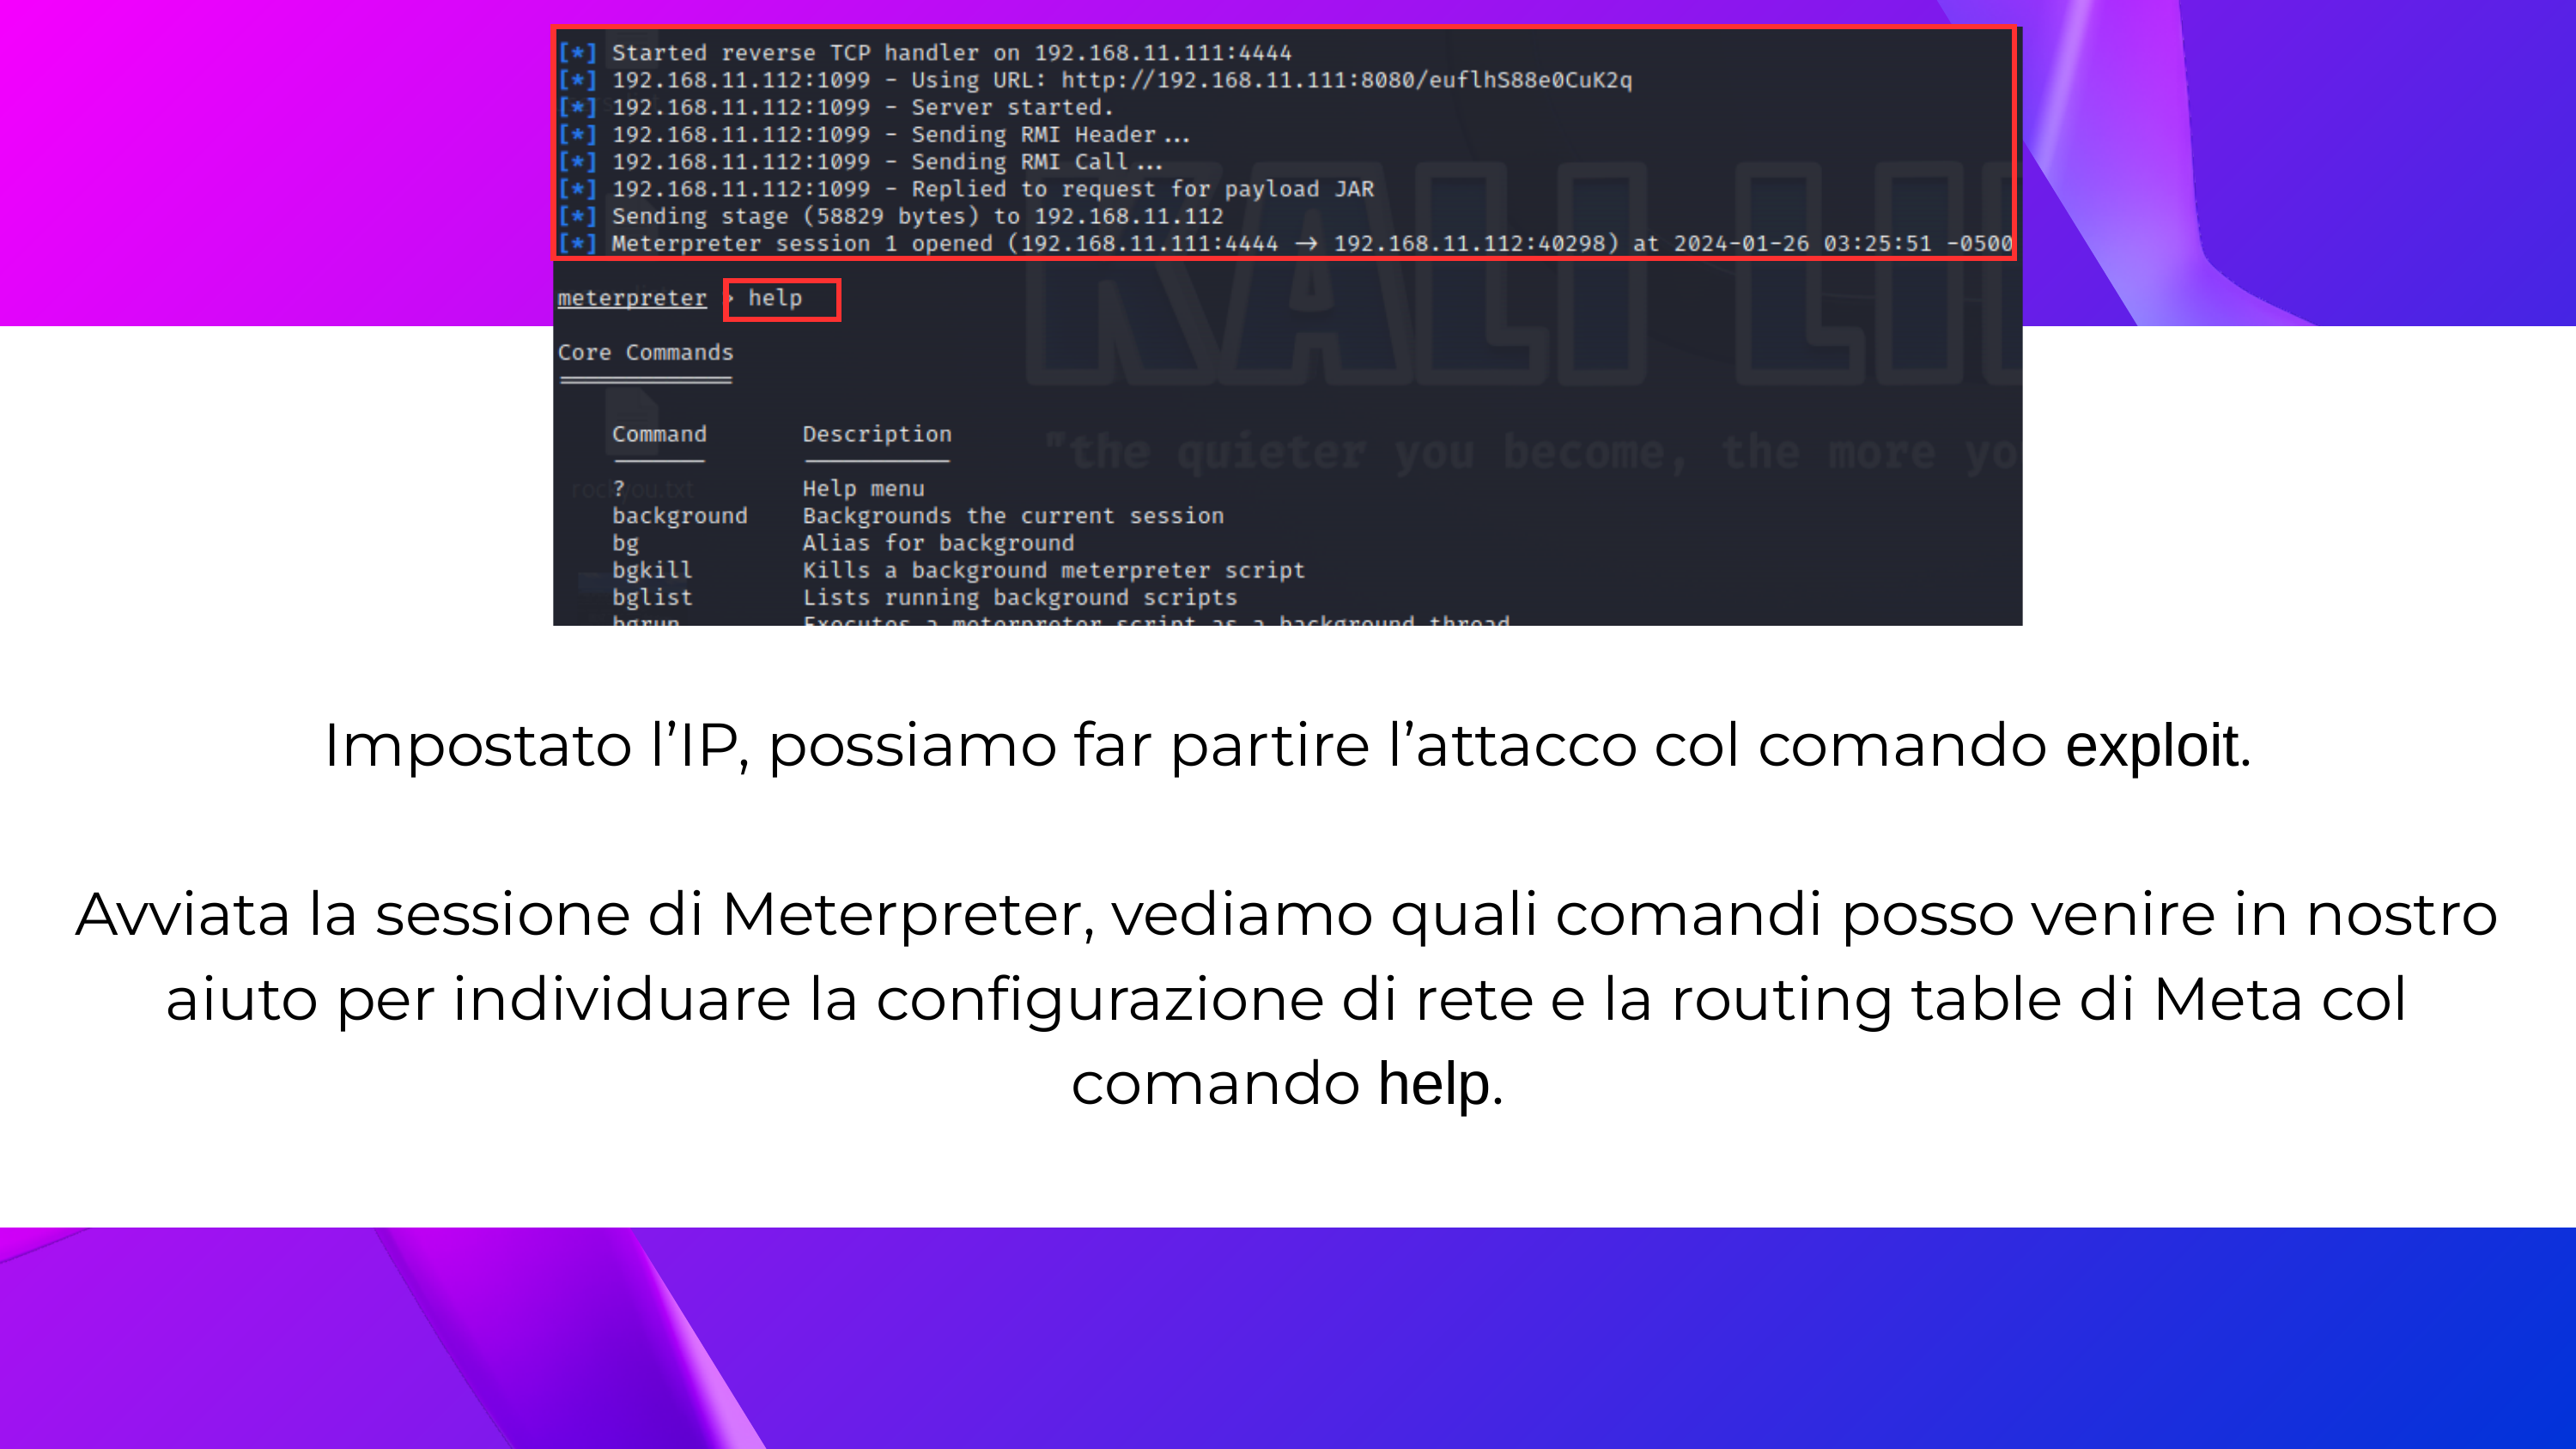

Impostato l’IP, possiamo far partire l’attacco col comando exploit.

Avviata la sessione di Meterpreter, vediamo quali comandi posso venire in nostro aiuto per individuare la configurazione di rete e la routing table di Meta col comando help.